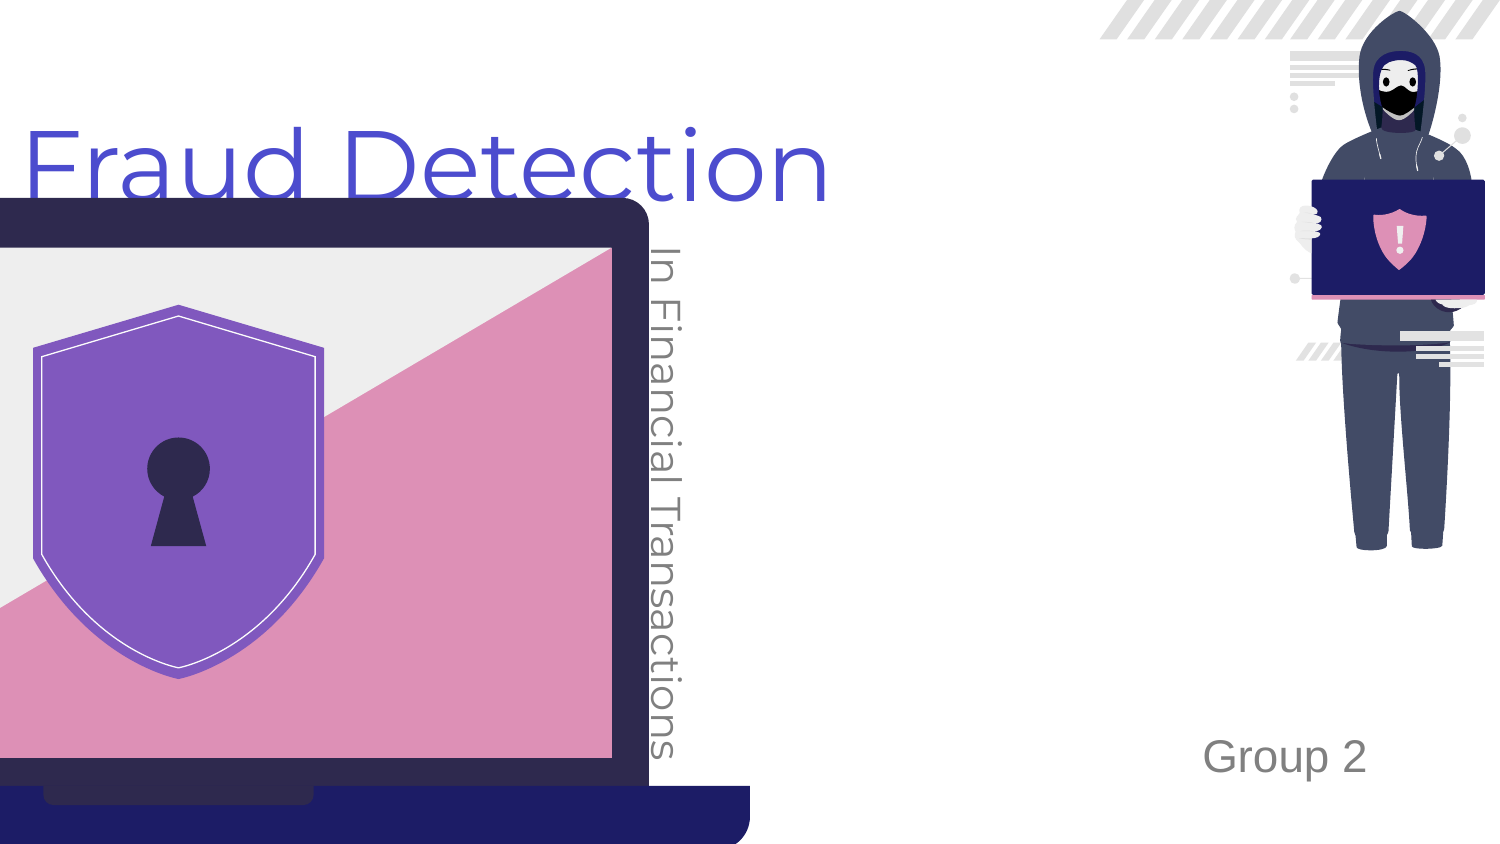

# Fraud Detection

In Financial Transactions
Group 2